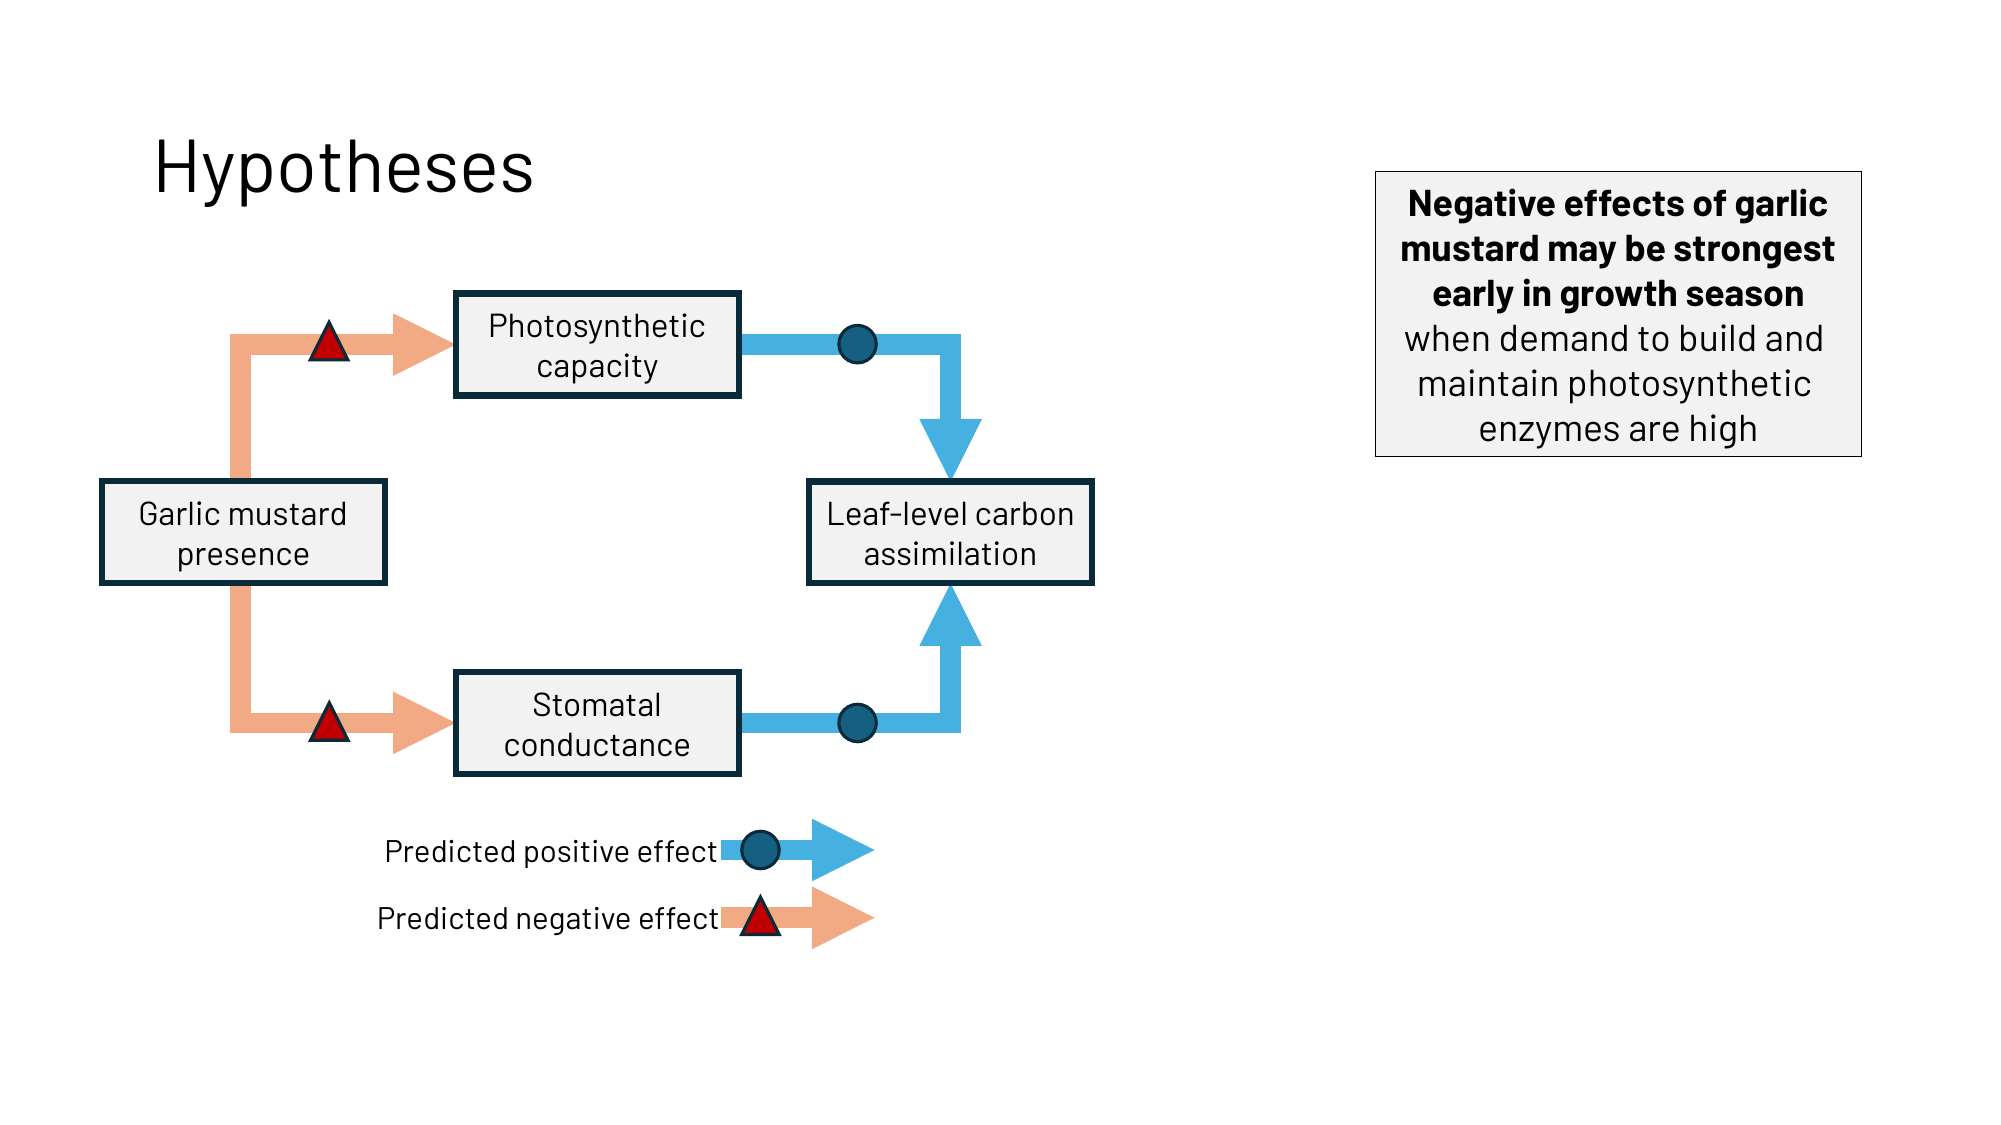

# Hypotheses
Negative effects of garlic mustard may be strongest early in growth season
when demand to build and
maintain photosynthetic
enzymes are high
Photosynthetic capacity

Garlic mustard presence
Leaf-level carbon assimilation
Stomatal conductance

Predicted positive effect

Predicted negative effect